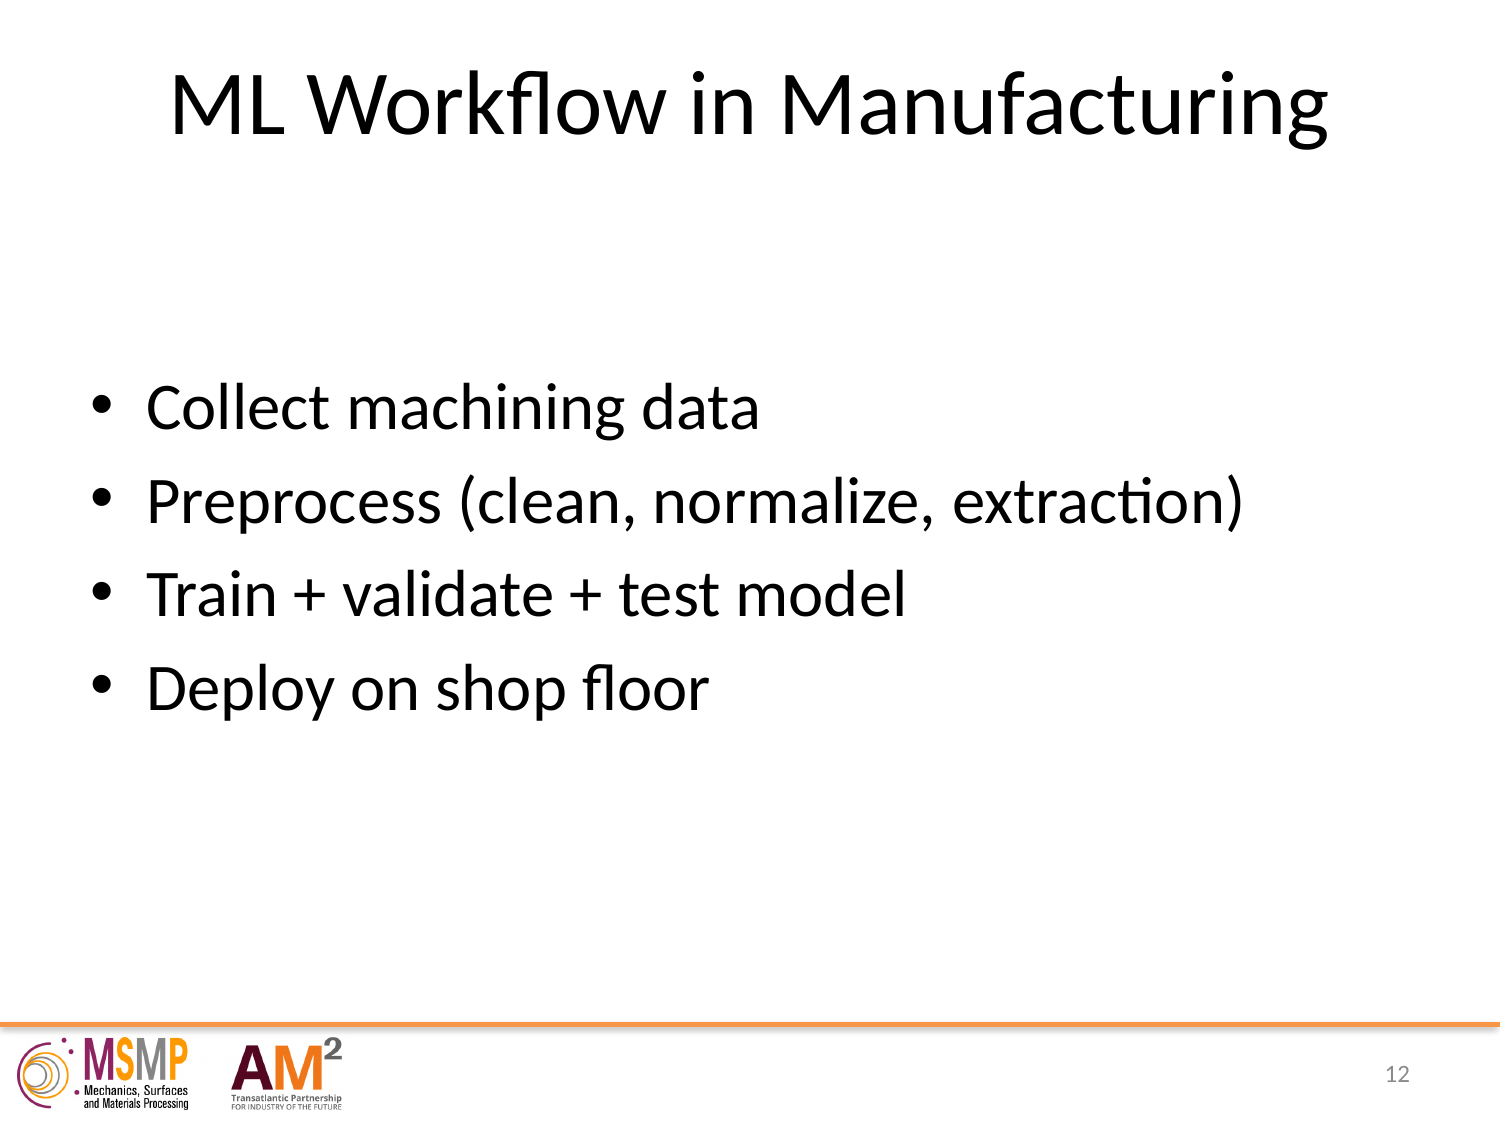

# ML Workflow in Manufacturing

Collect machining data
Preprocess (clean, normalize, extraction)
Train + validate + test model
Deploy on shop floor
12